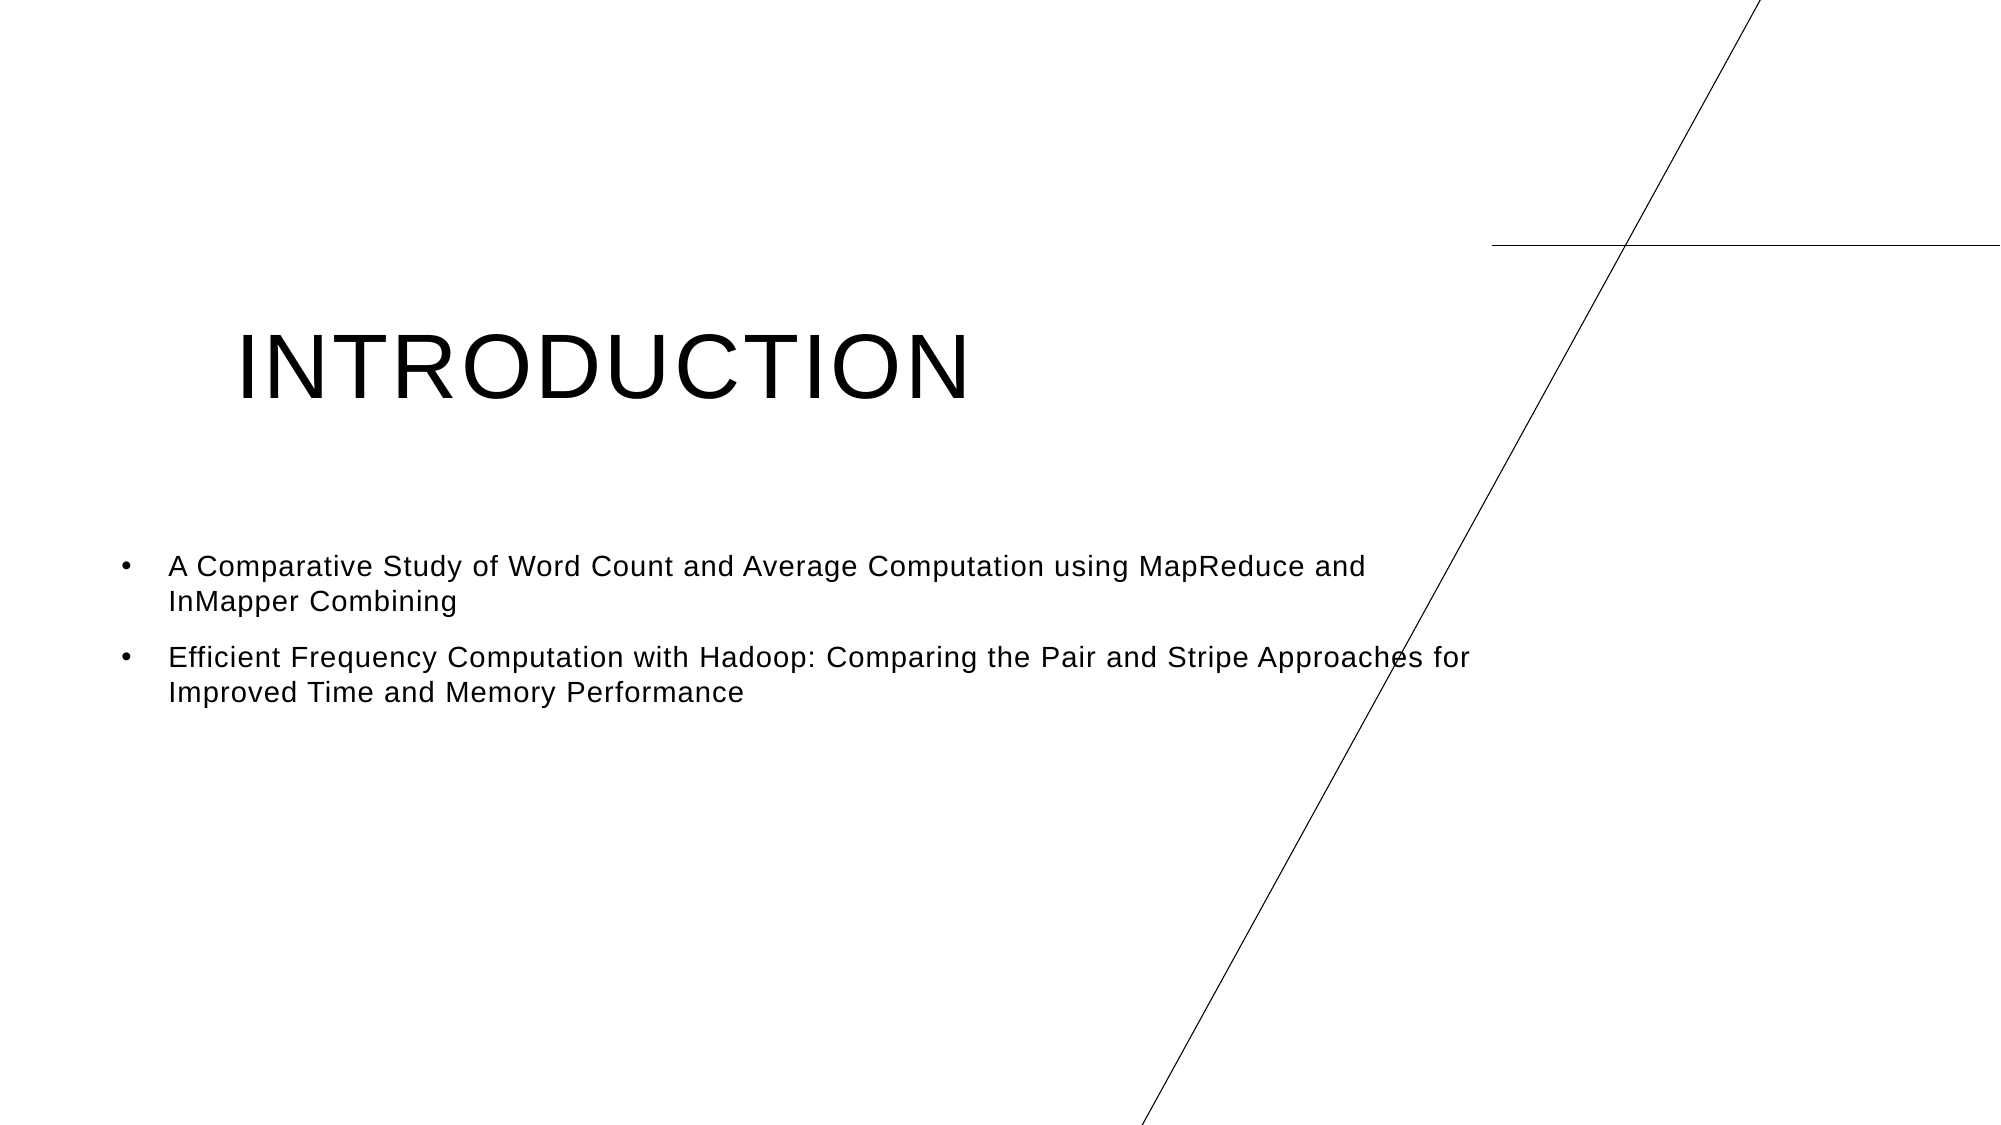

# INTRODUCTION
A Comparative Study of Word Count and Average Computation using MapReduce and InMapper Combining
Efficient Frequency Computation with Hadoop: Comparing the Pair and Stripe Approaches for Improved Time and Memory Performance